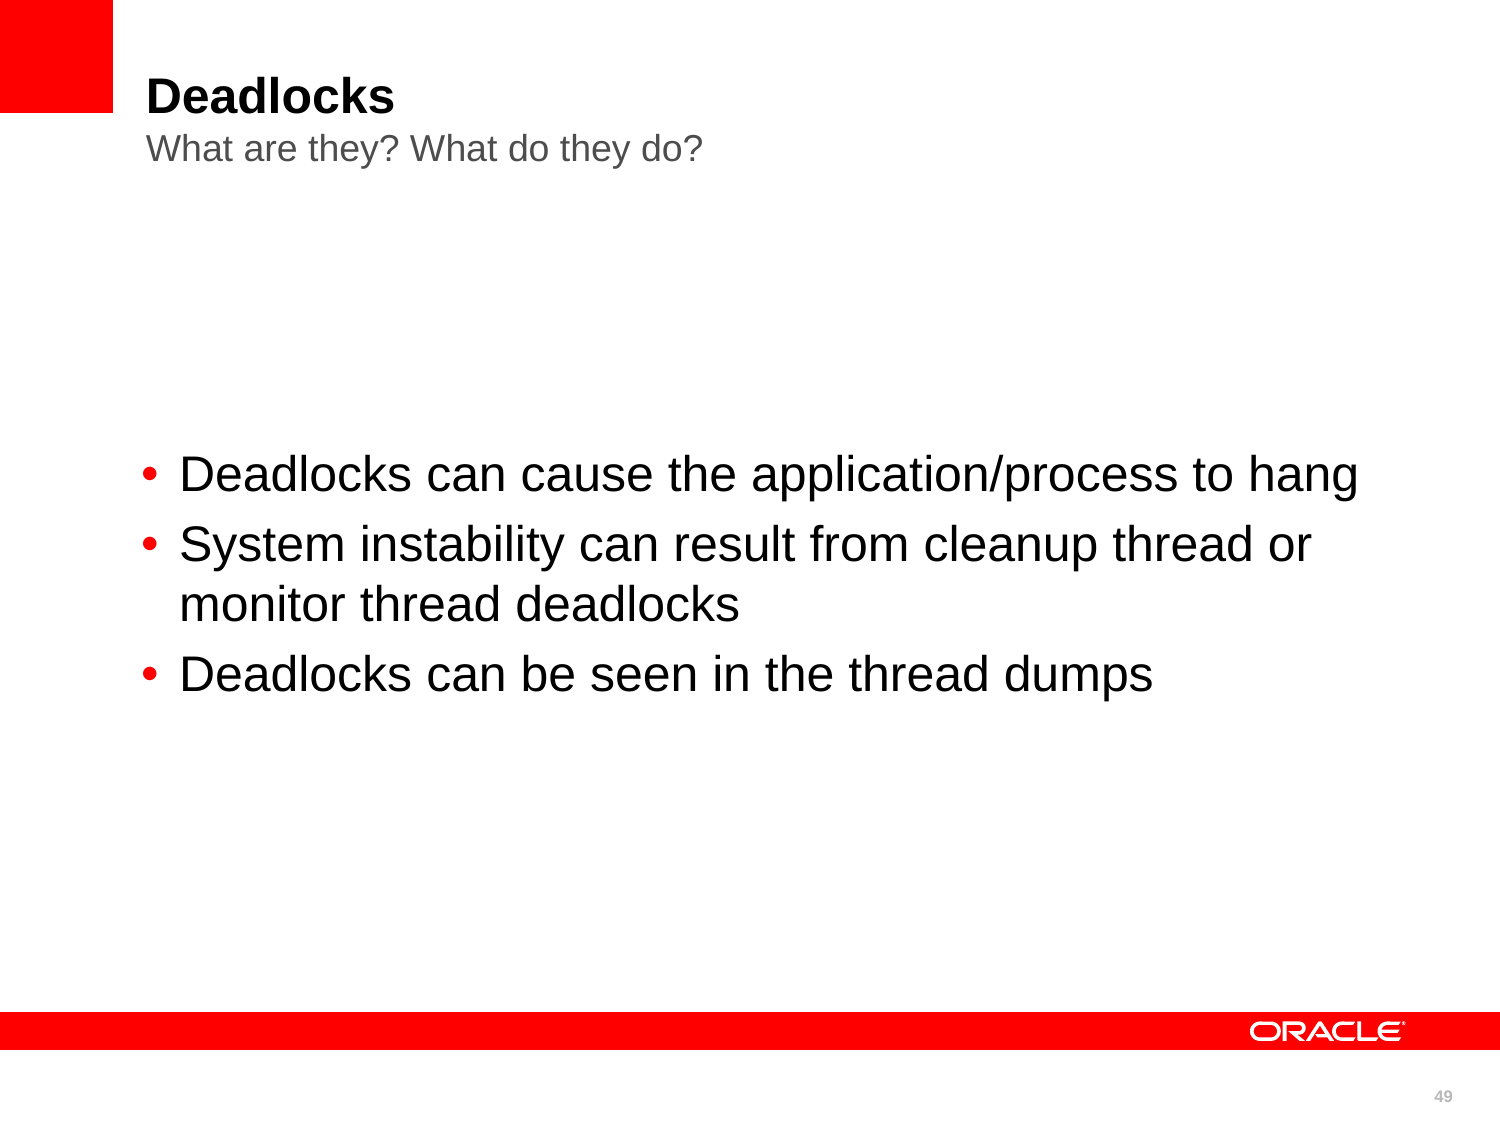

# Deadlocks What are they? What do they do?

Deadlocks can cause the application/process to hang
System instability can result from cleanup thread or monitor thread deadlocks
Deadlocks can be seen in the thread dumps